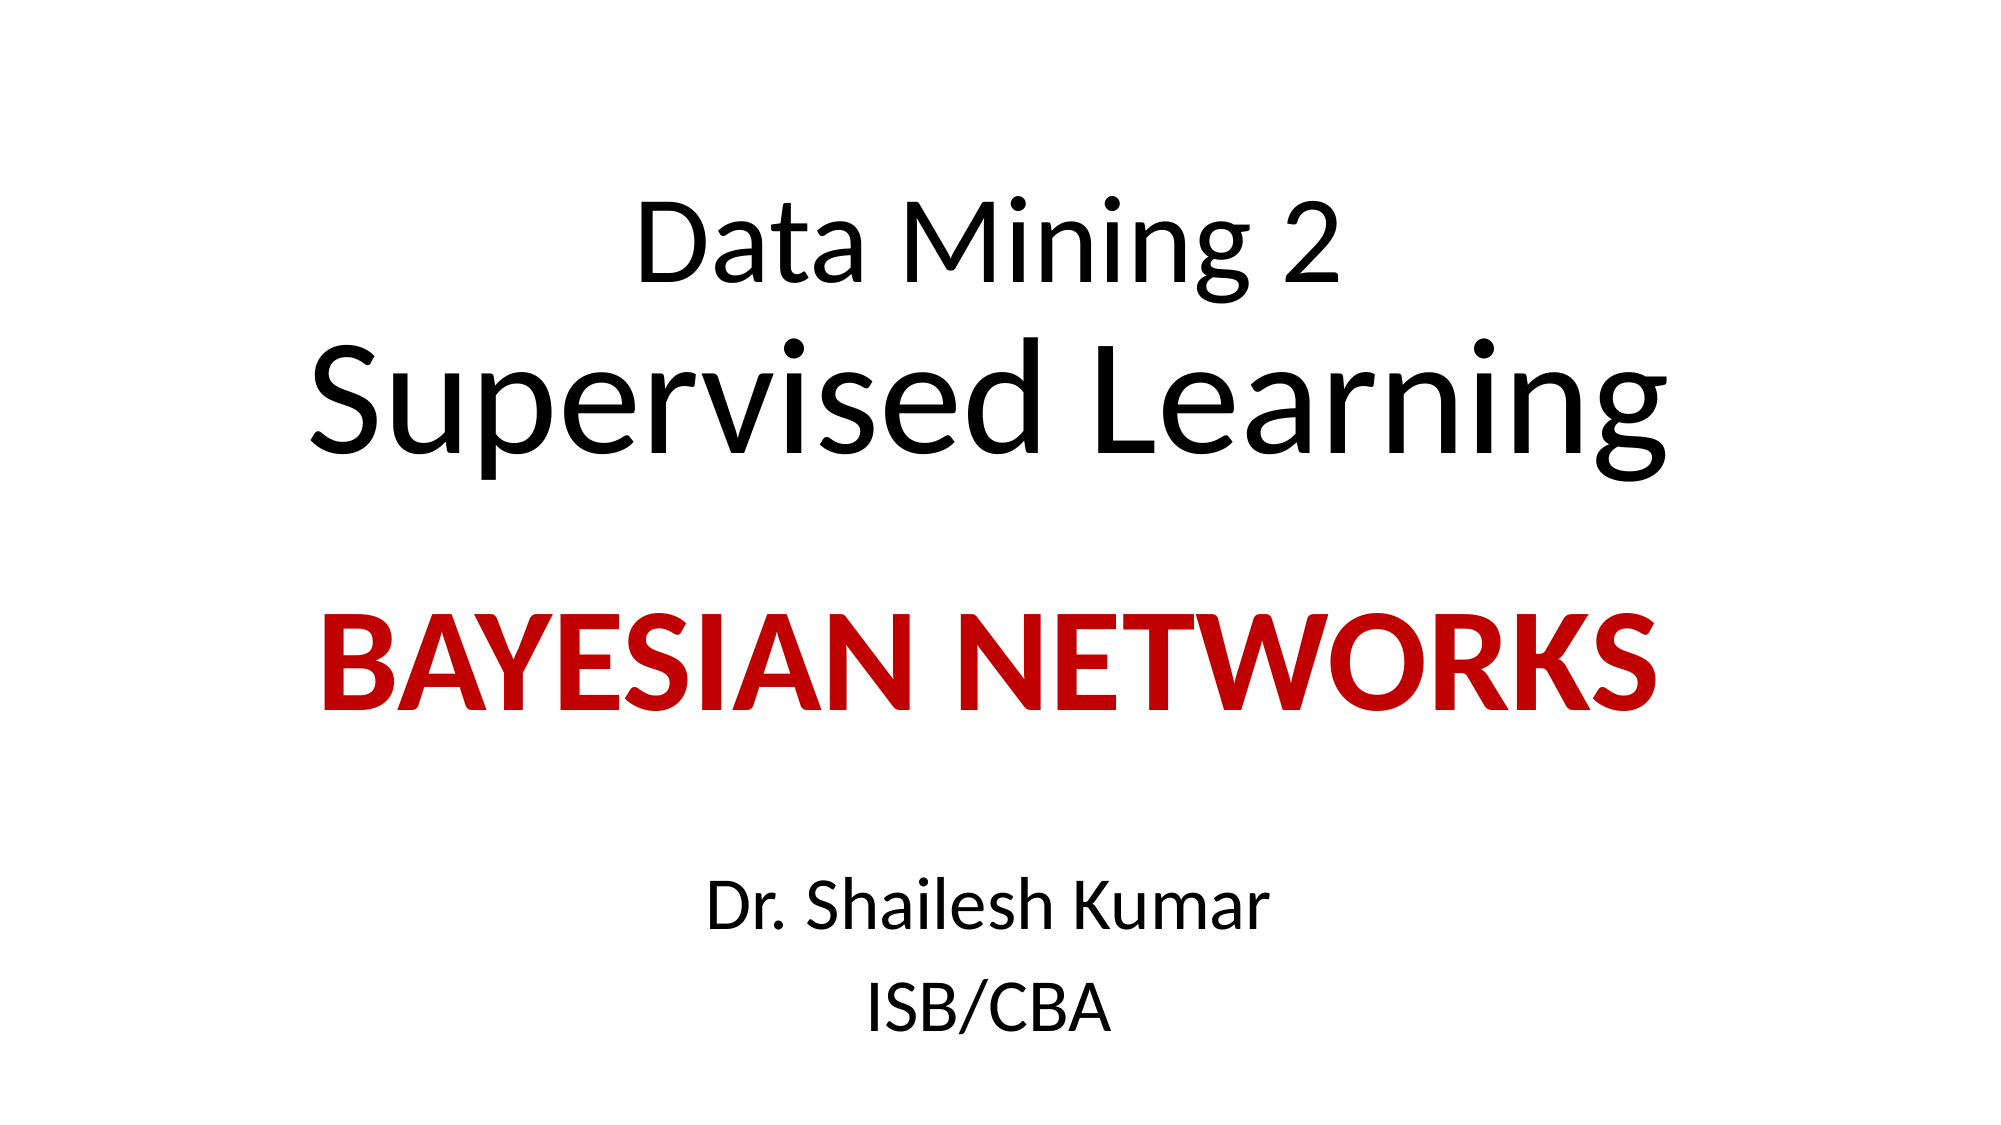

# Data Mining 2 Supervised Learning
BAYESIAN NETWORKS

Dr. Shailesh Kumar
ISB/CBA